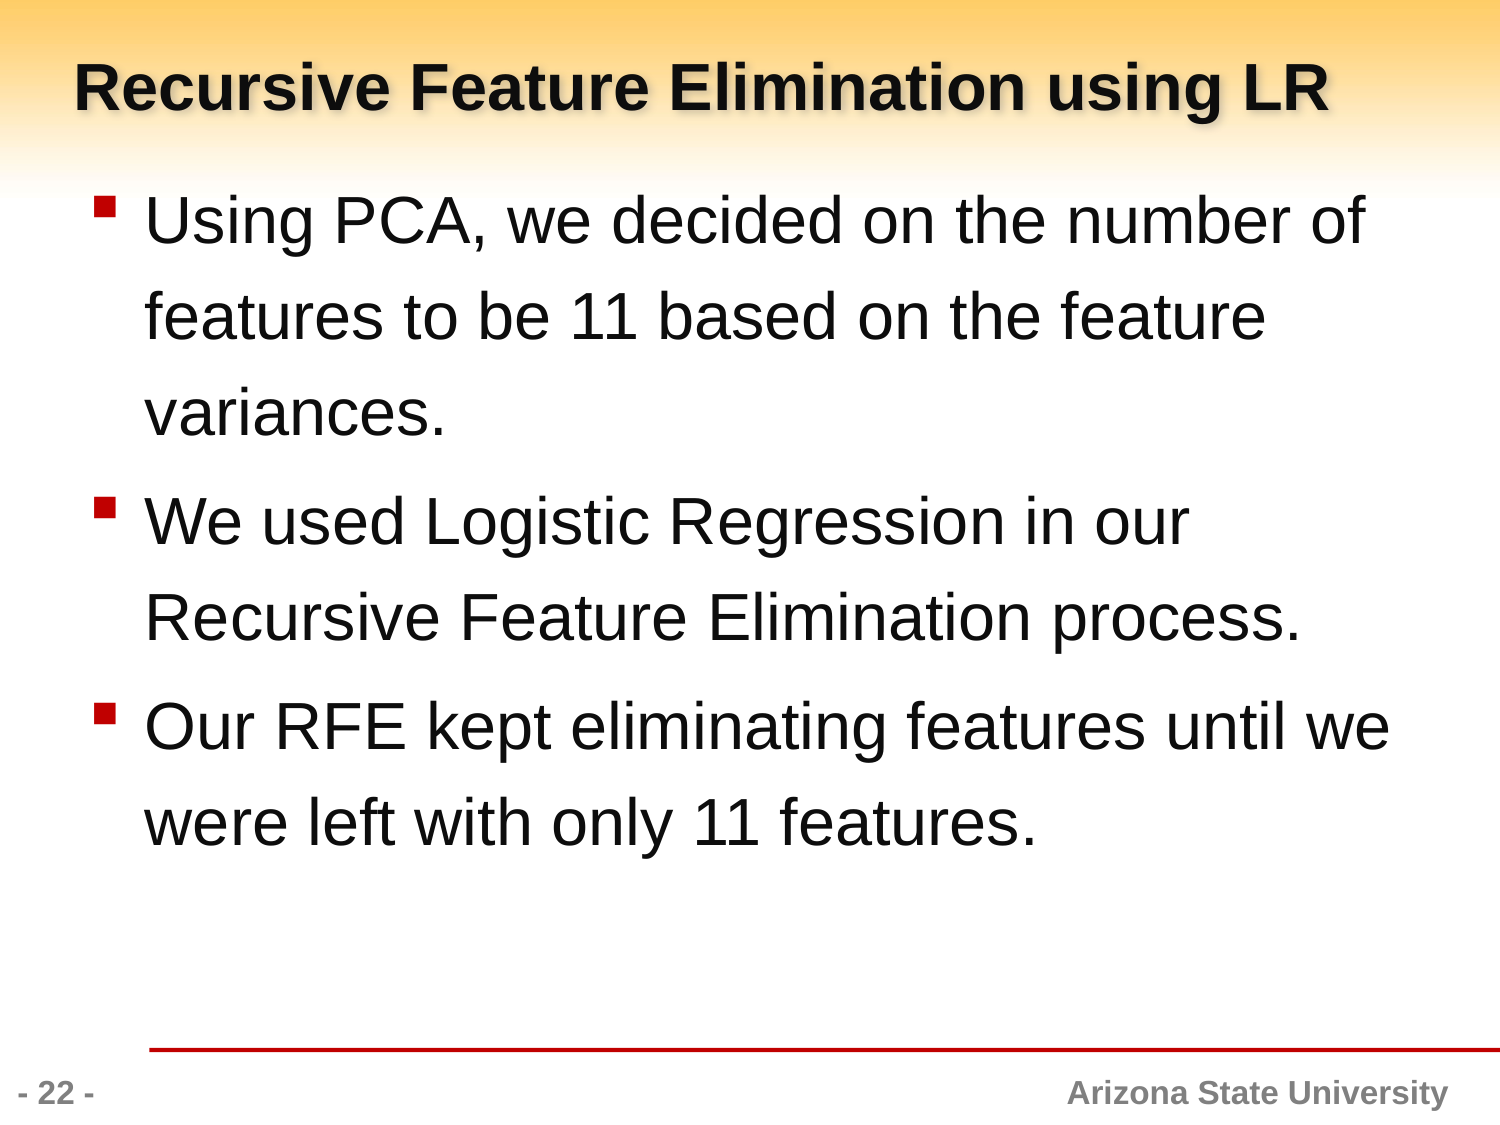

# Recursive Feature Elimination using LR
Using PCA, we decided on the number of features to be 11 based on the feature variances.
We used Logistic Regression in our Recursive Feature Elimination process.
Our RFE kept eliminating features until we were left with only 11 features.
- 22 -